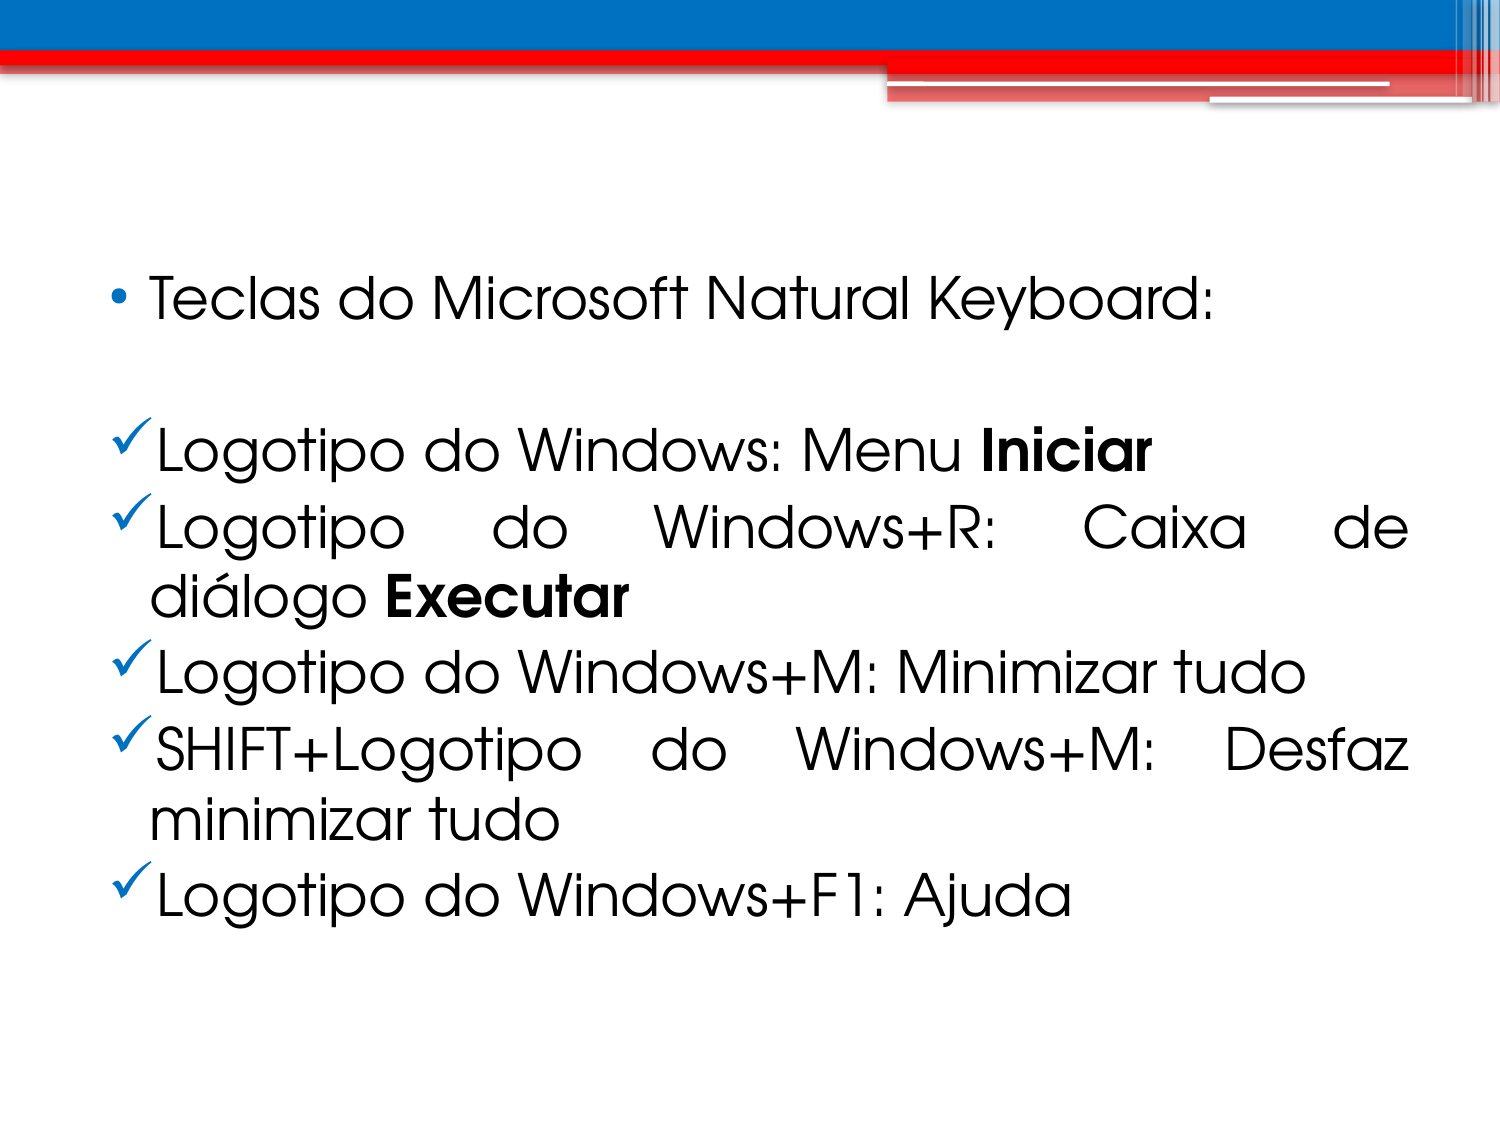

Teclas do Microsoft Natural Keyboard:

Logotipo do Windows: Menu Iniciar
Logotipo do Windows+R: Caixa de diálogo Executar
Logotipo do Windows+M: Minimizar tudo
SHIFT+Logotipo do Windows+M: Desfaz minimizar tudo
Logotipo do Windows+F1: Ajuda